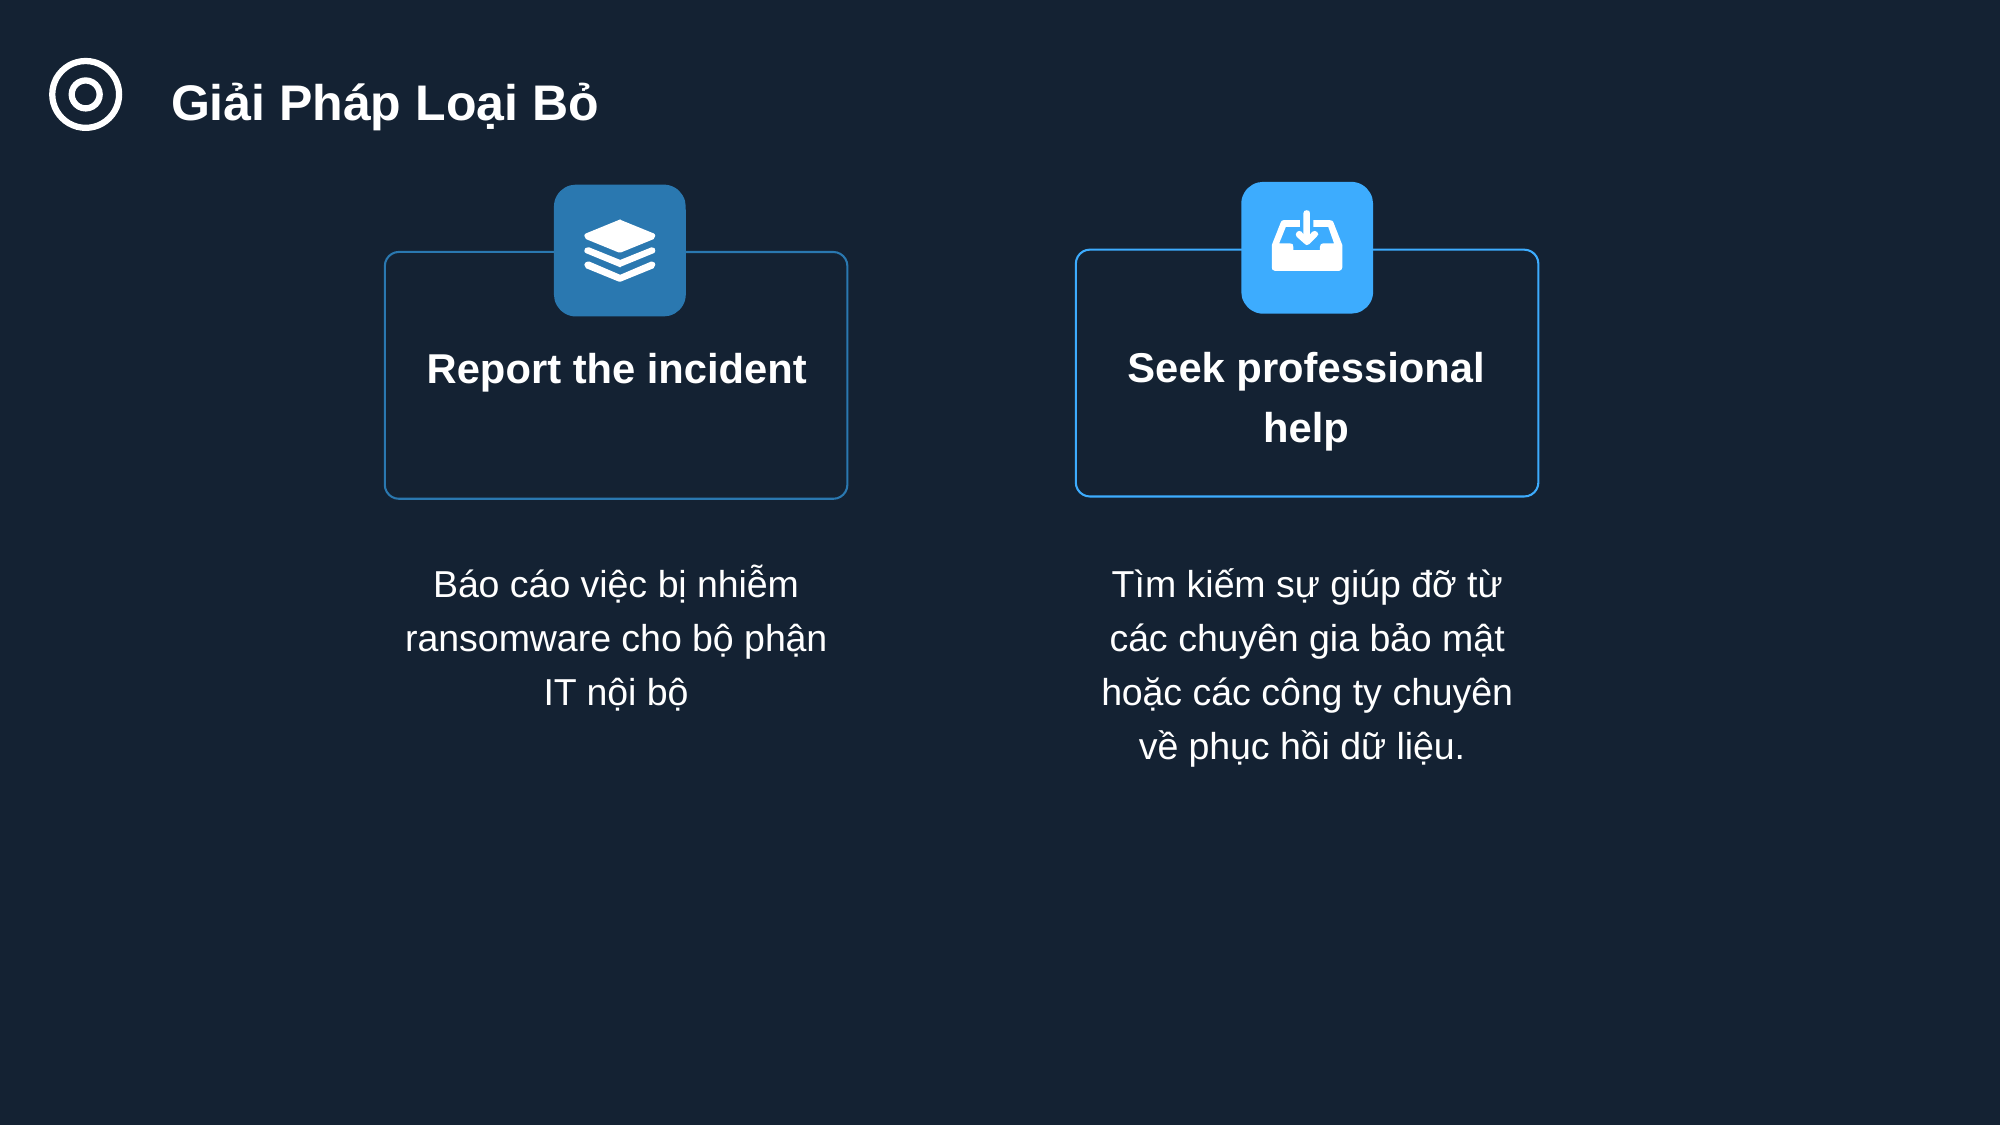

Giải Pháp Loại Bỏ

Seek professional help
Report the incident
Báo cáo việc bị nhiễm ransomware cho bộ phận IT nội bộ
Tìm kiếm sự giúp đỡ từ các chuyên gia bảo mật hoặc các công ty chuyên về phục hồi dữ liệu.